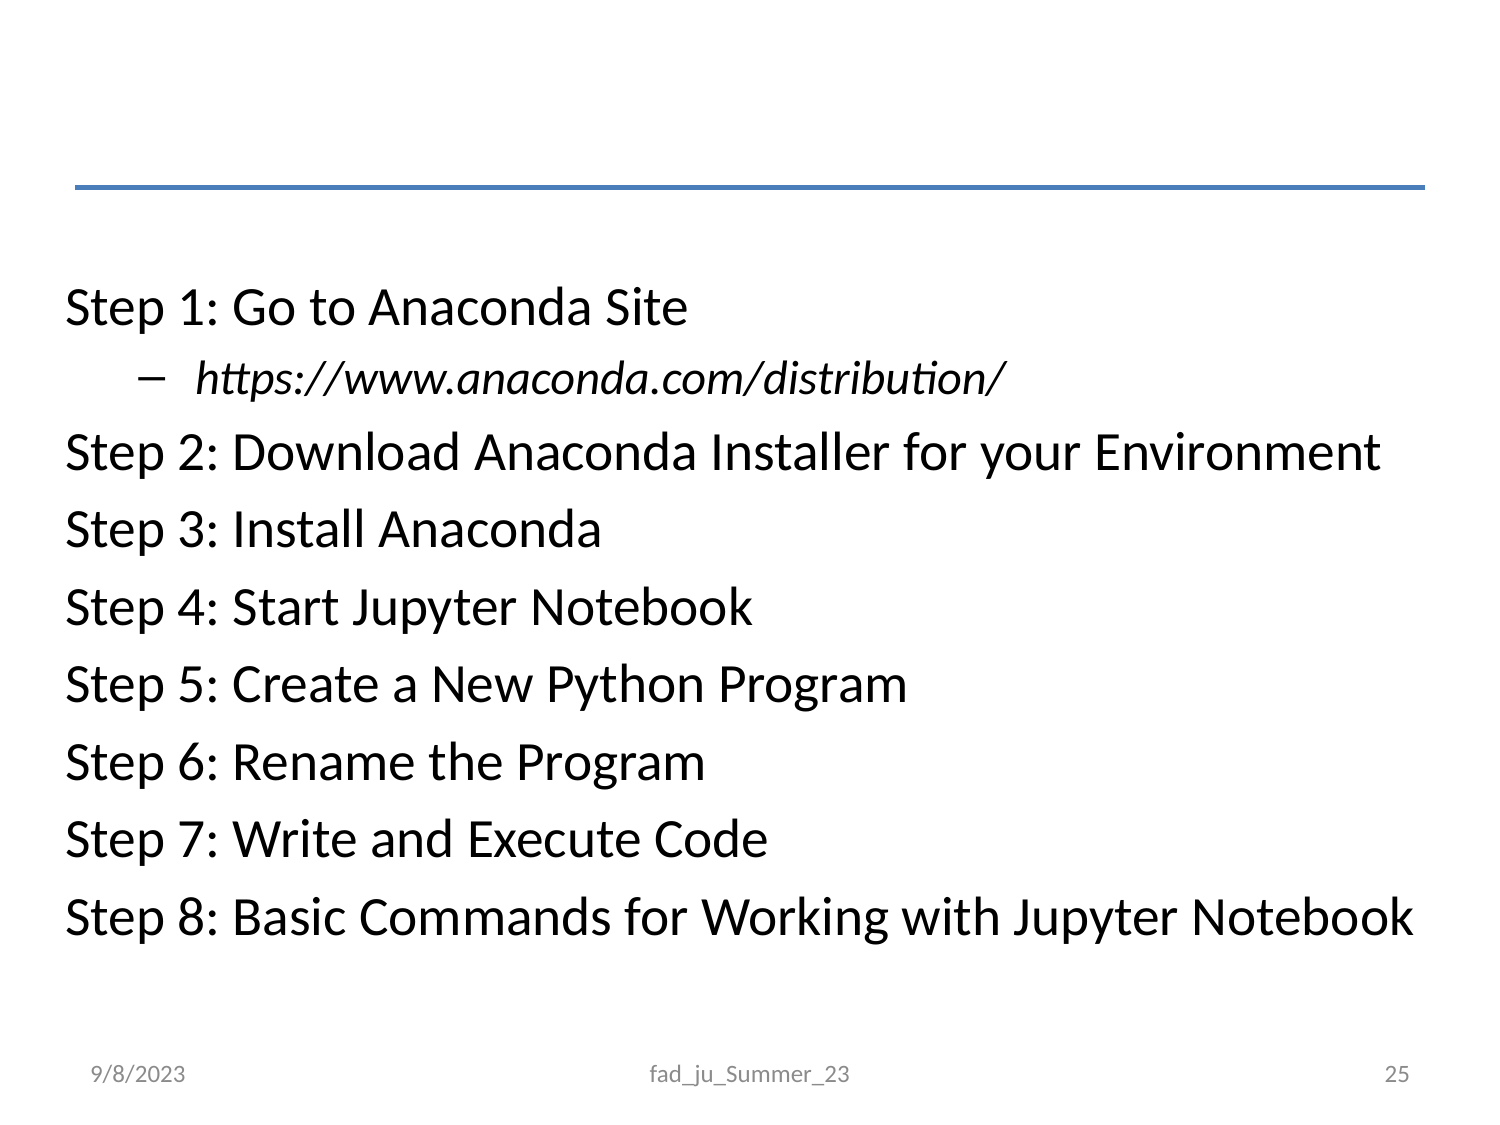

#
Step 1: Go to Anaconda Site
 https://www.anaconda.com/distribution/
Step 2: Download Anaconda Installer for your Environment
Step 3: Install Anaconda
Step 4: Start Jupyter Notebook
Step 5: Create a New Python Program
Step 6: Rename the Program
Step 7: Write and Execute Code
Step 8: Basic Commands for Working with Jupyter Notebook
9/8/2023
fad_ju_Summer_23
25